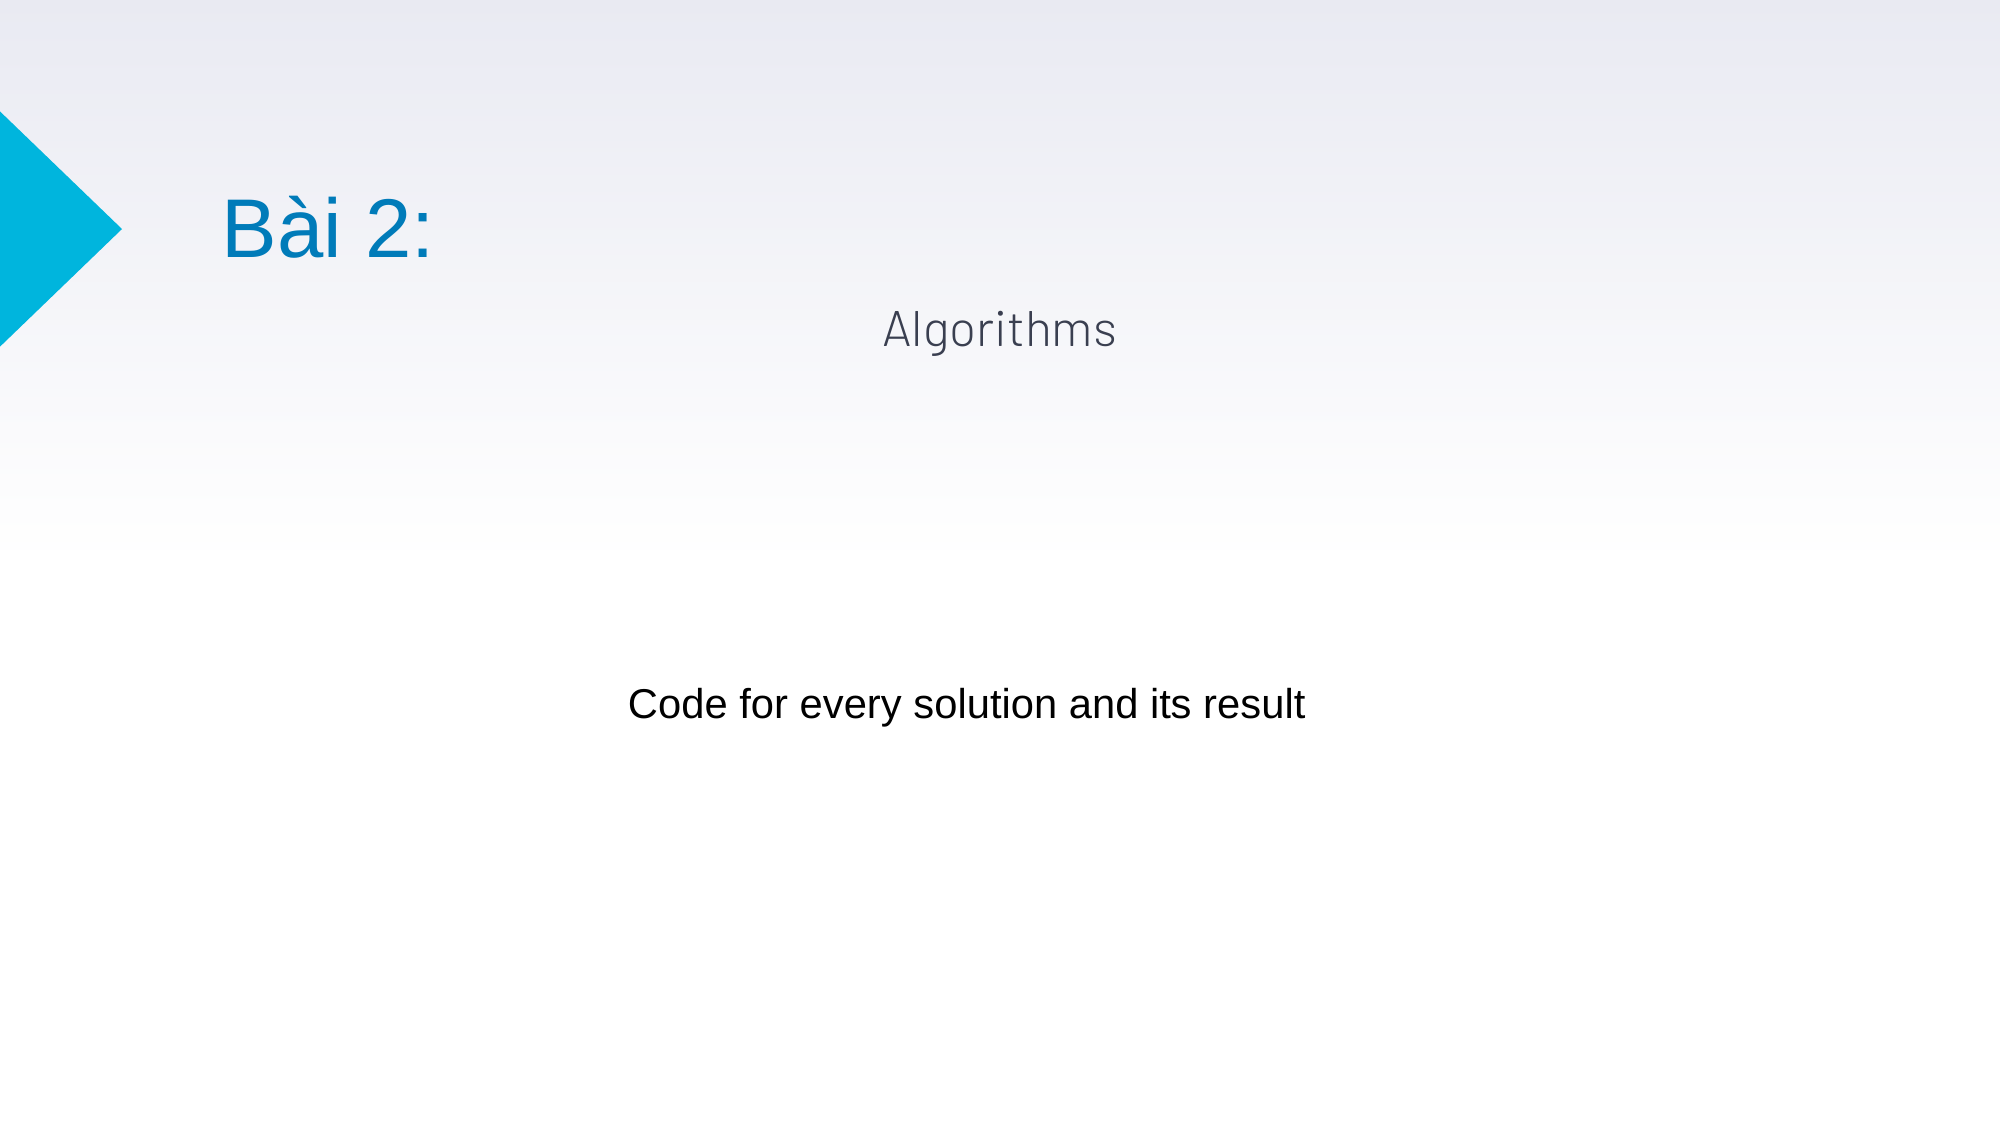

# Bài 2:
Algorithms
Code for every solution and its result